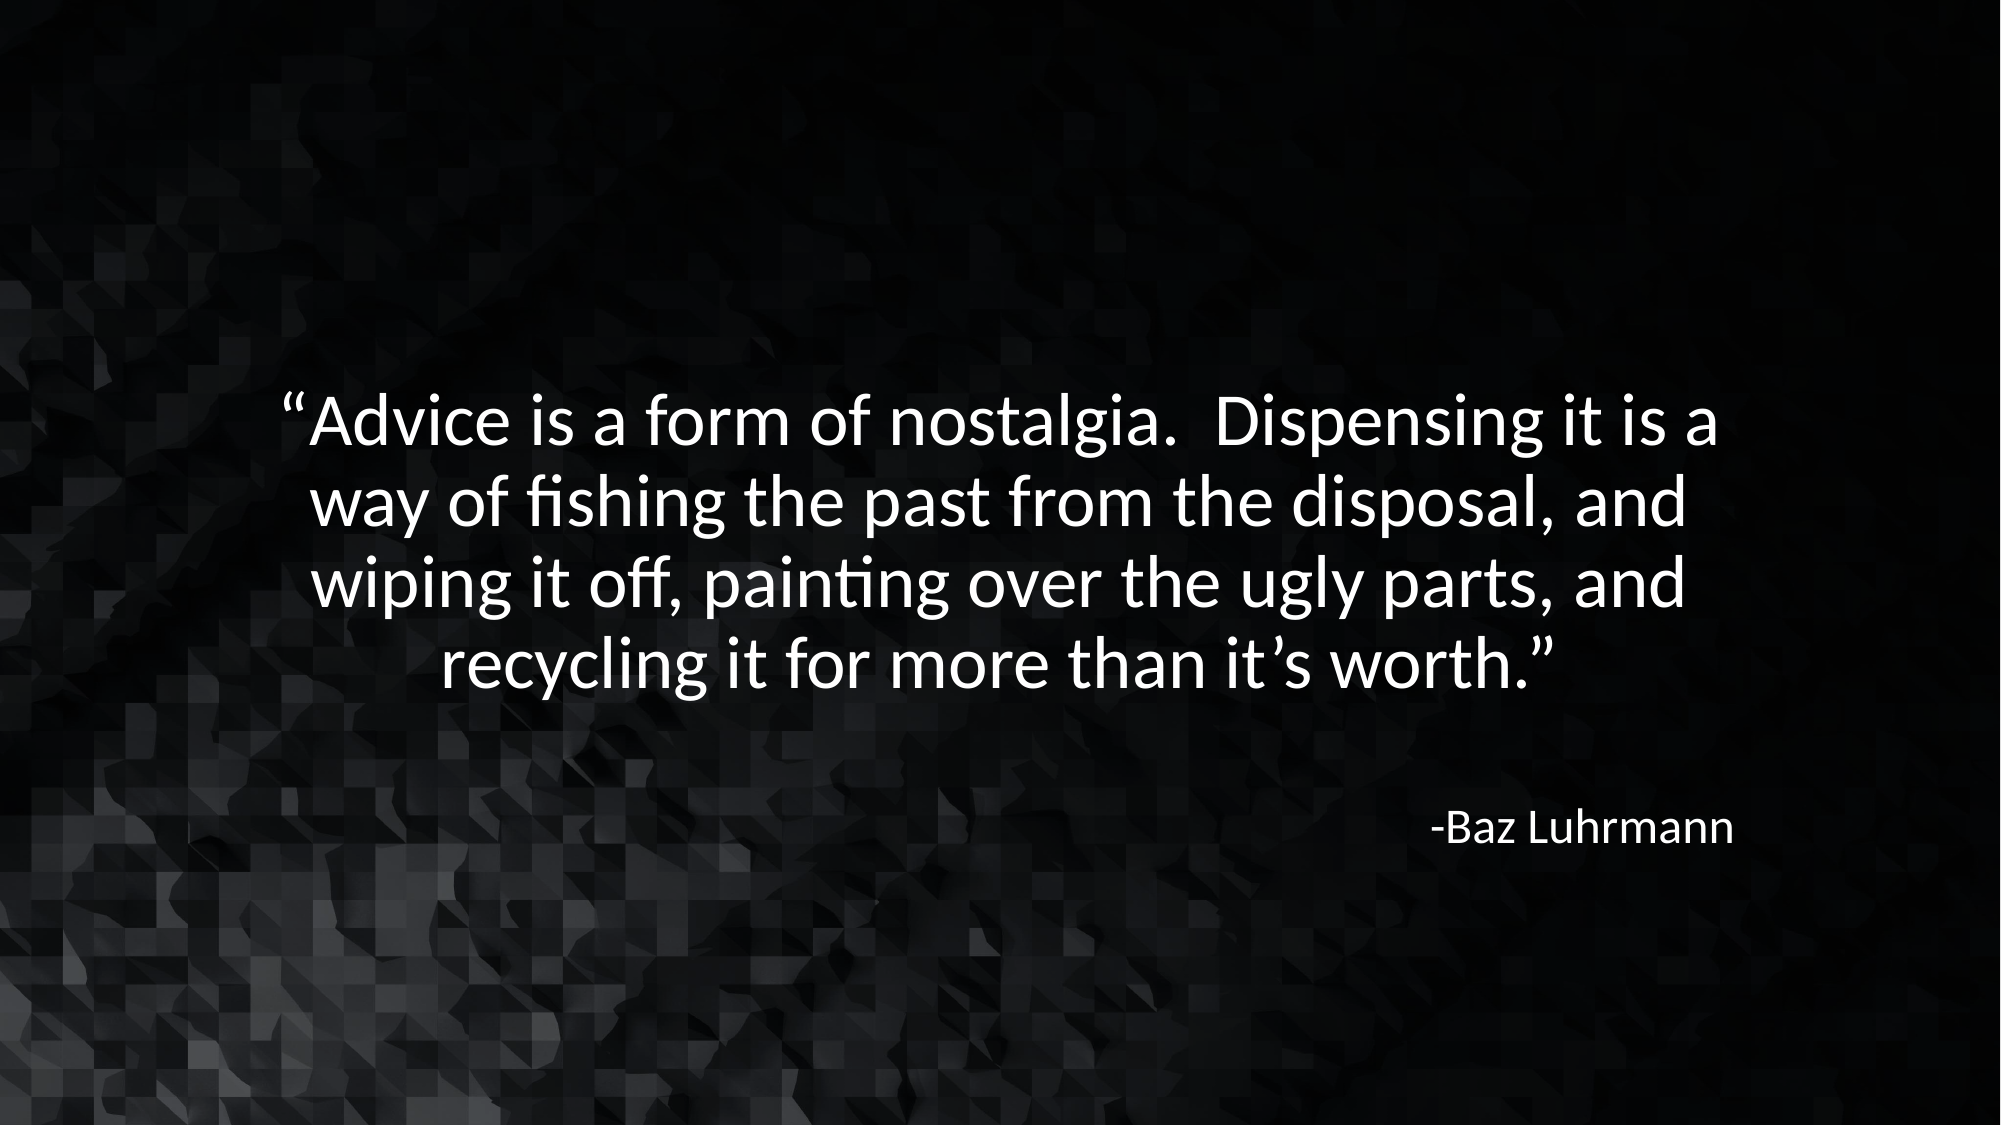

“Advice is a form of nostalgia.  Dispensing it is a way of fishing the past from the disposal, and wiping it off, painting over the ugly parts, and recycling it for more than it’s worth.”

-Baz Luhrmann